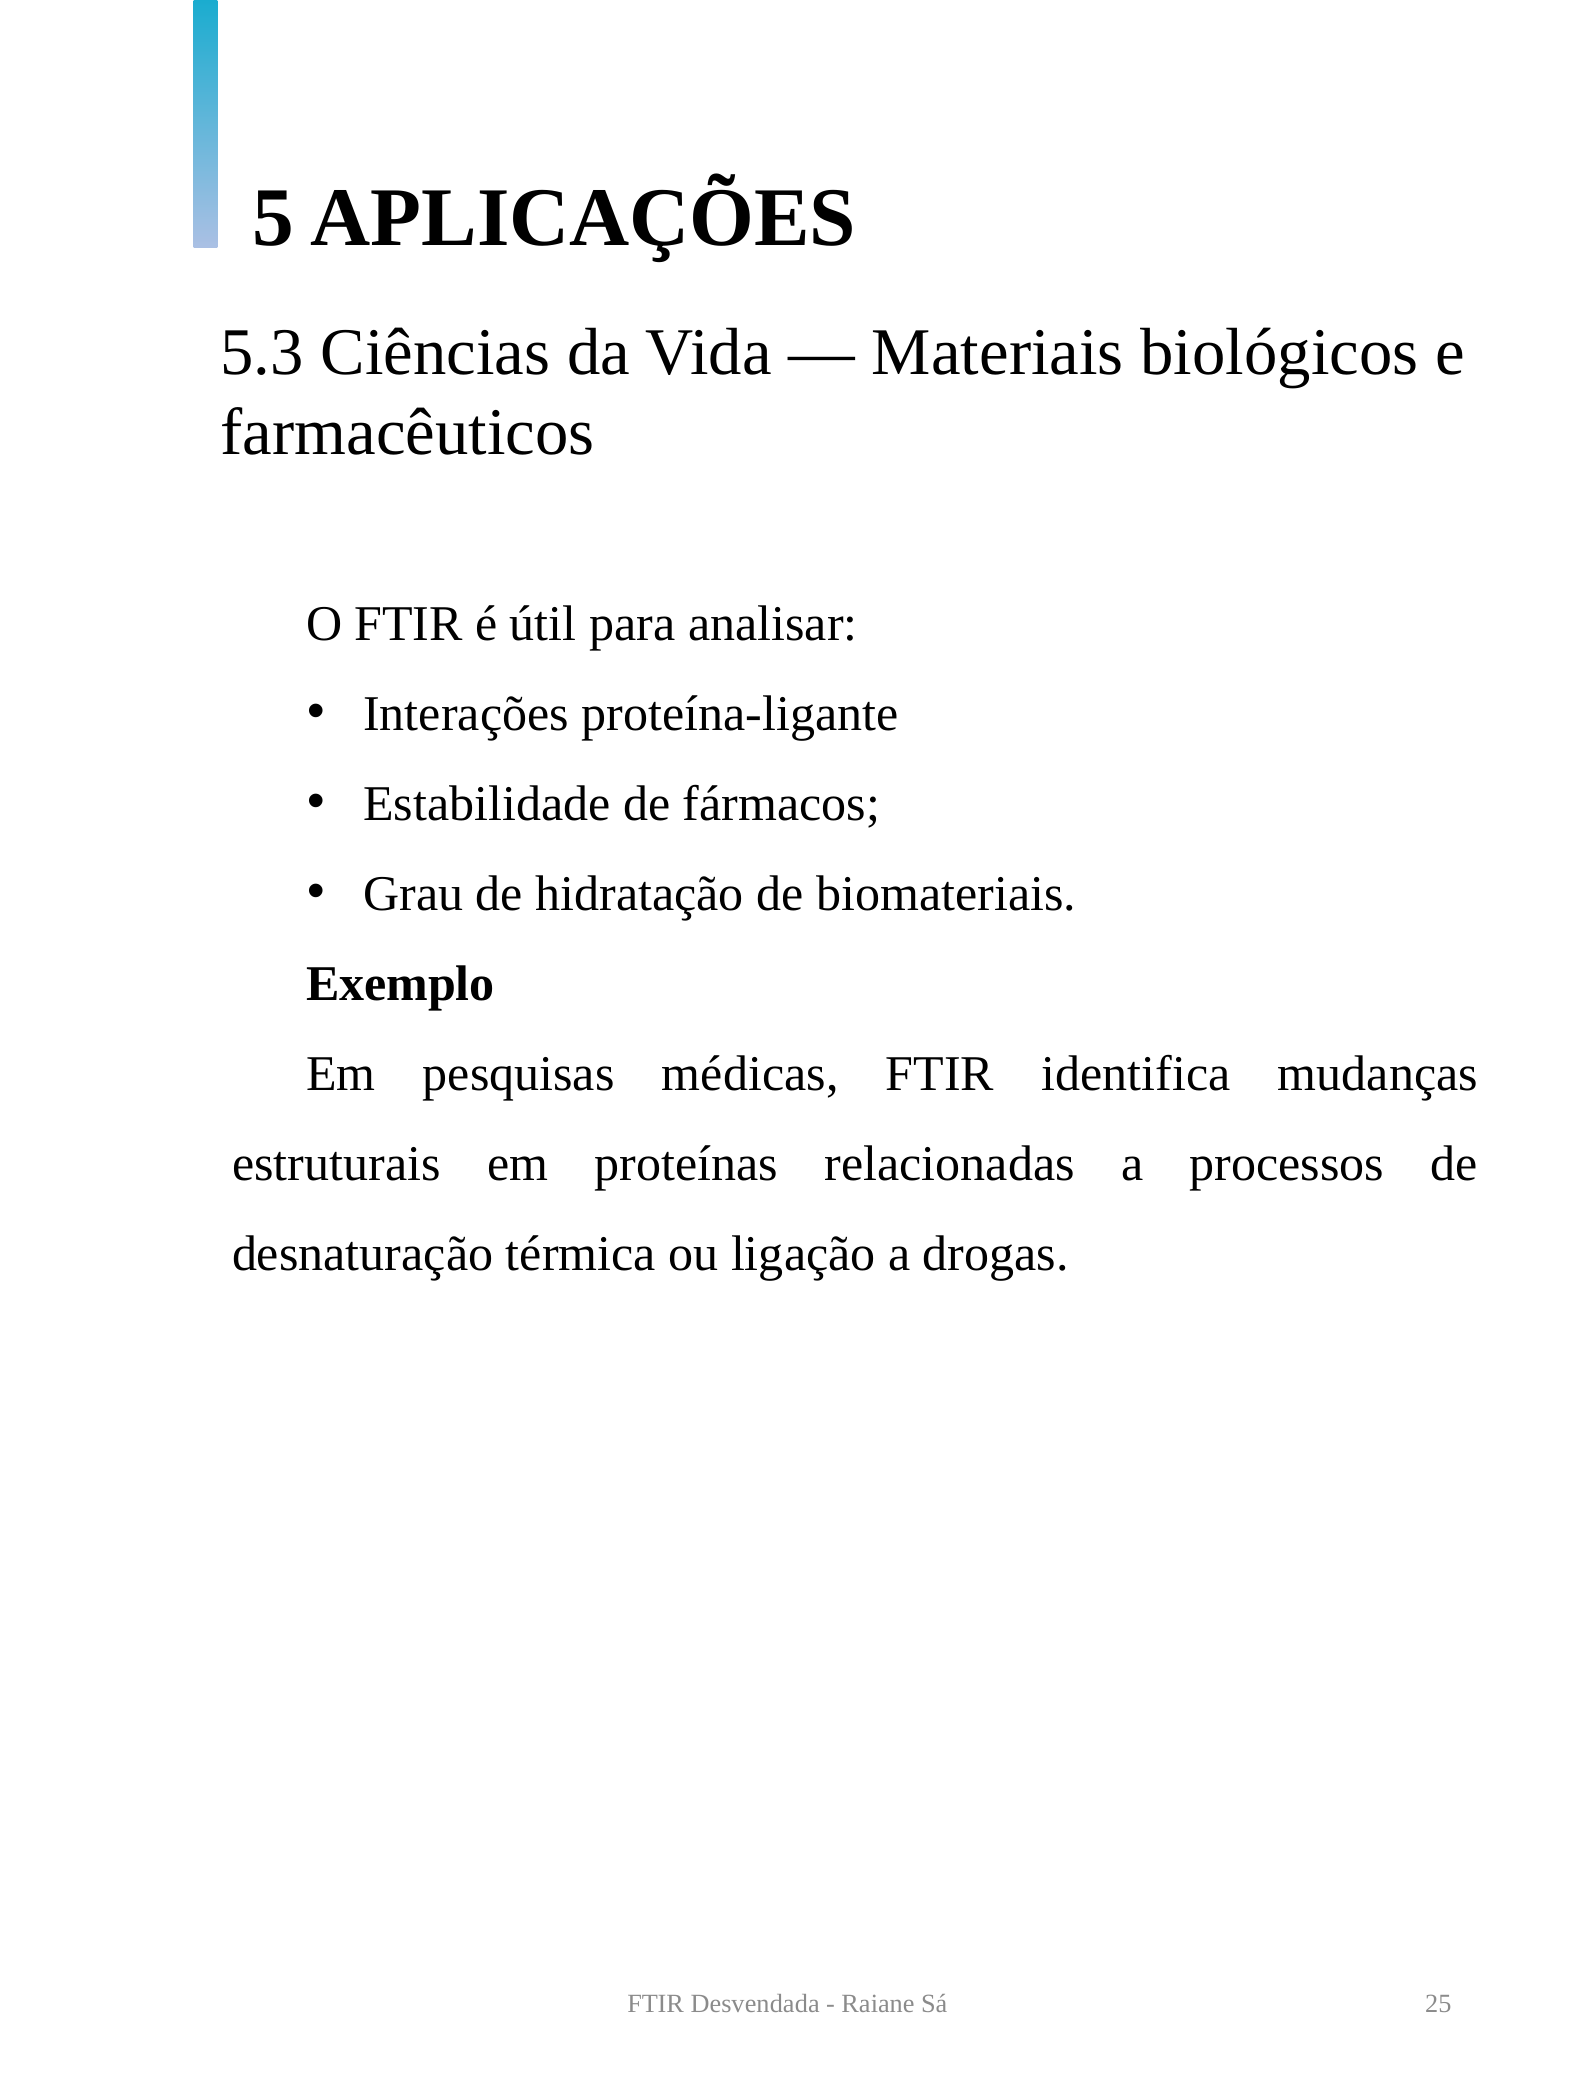

5 APLICAÇÕES
5.3 Ciências da Vida — Materiais biológicos e farmacêuticos
O FTIR é útil para analisar:
Interações proteína-ligante
Estabilidade de fármacos;
Grau de hidratação de biomateriais.
Exemplo
Em pesquisas médicas, FTIR identifica mudanças estruturais em proteínas relacionadas a processos de desnaturação térmica ou ligação a drogas.
FTIR Desvendada - Raiane Sá
25